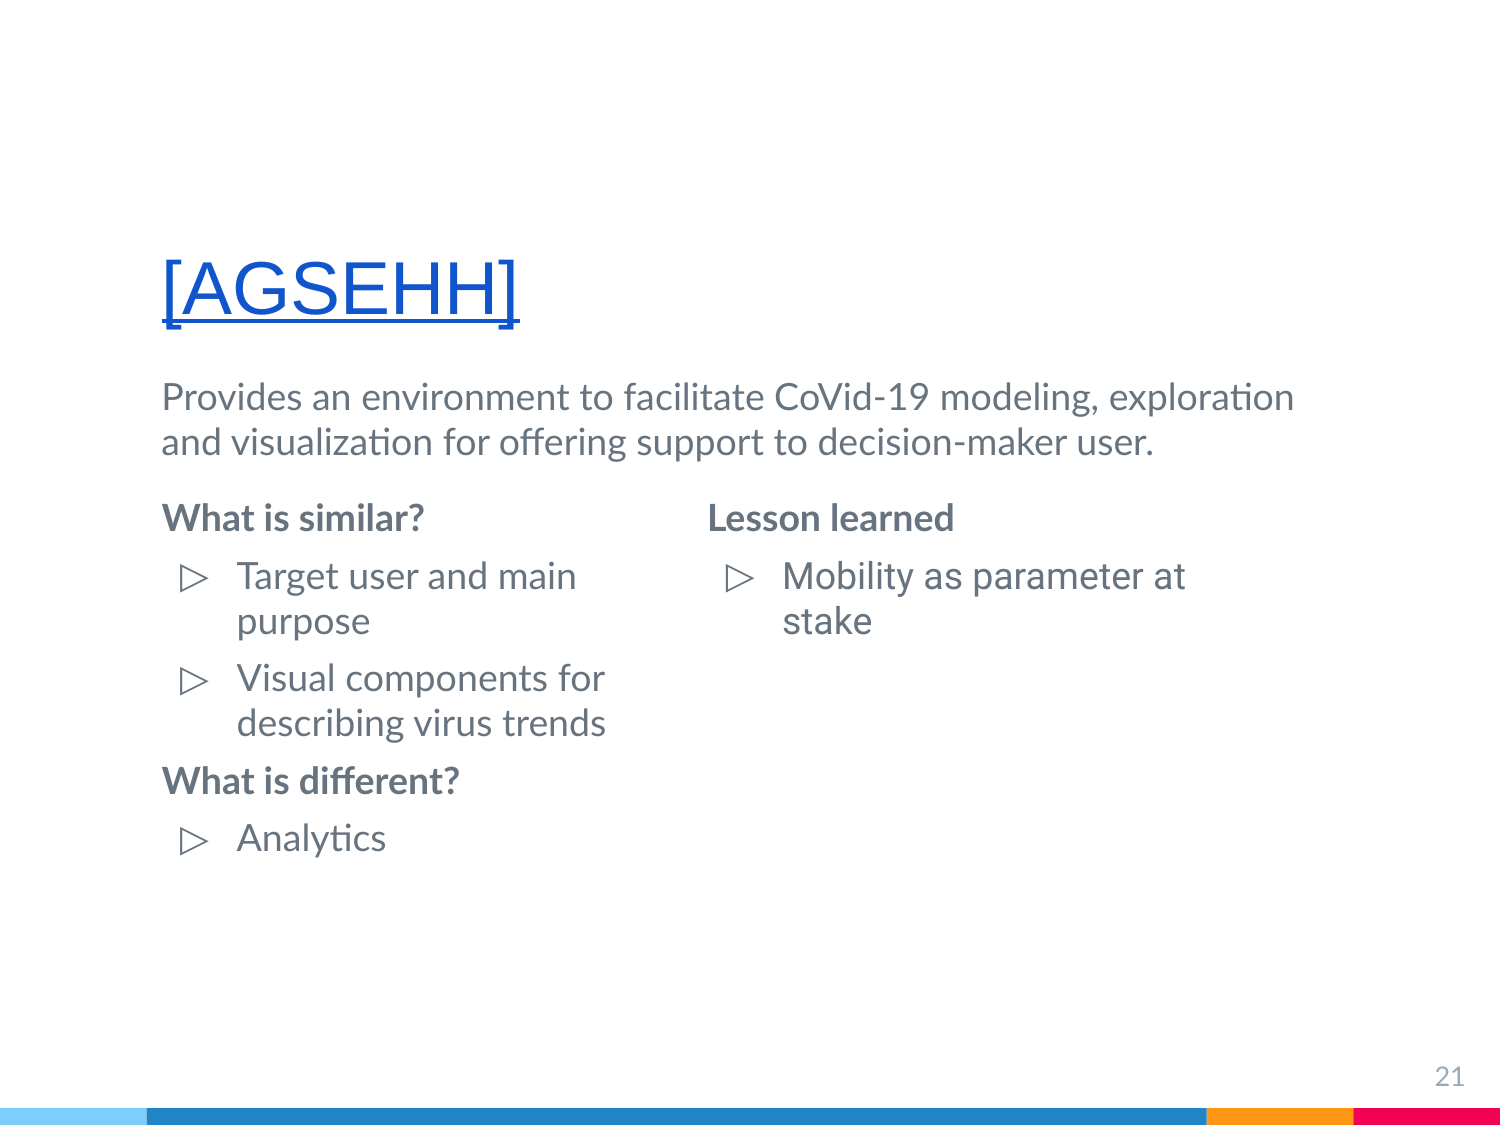

# [AGSEHH]
Provides an environment to facilitate CoVid-19 modeling, exploration and visualization for offering support to decision-maker user.
What is similar?
Target user and main purpose
Visual components for describing virus trends
What is different?
Analytics
Lesson learned
Mobility as parameter at stake
21